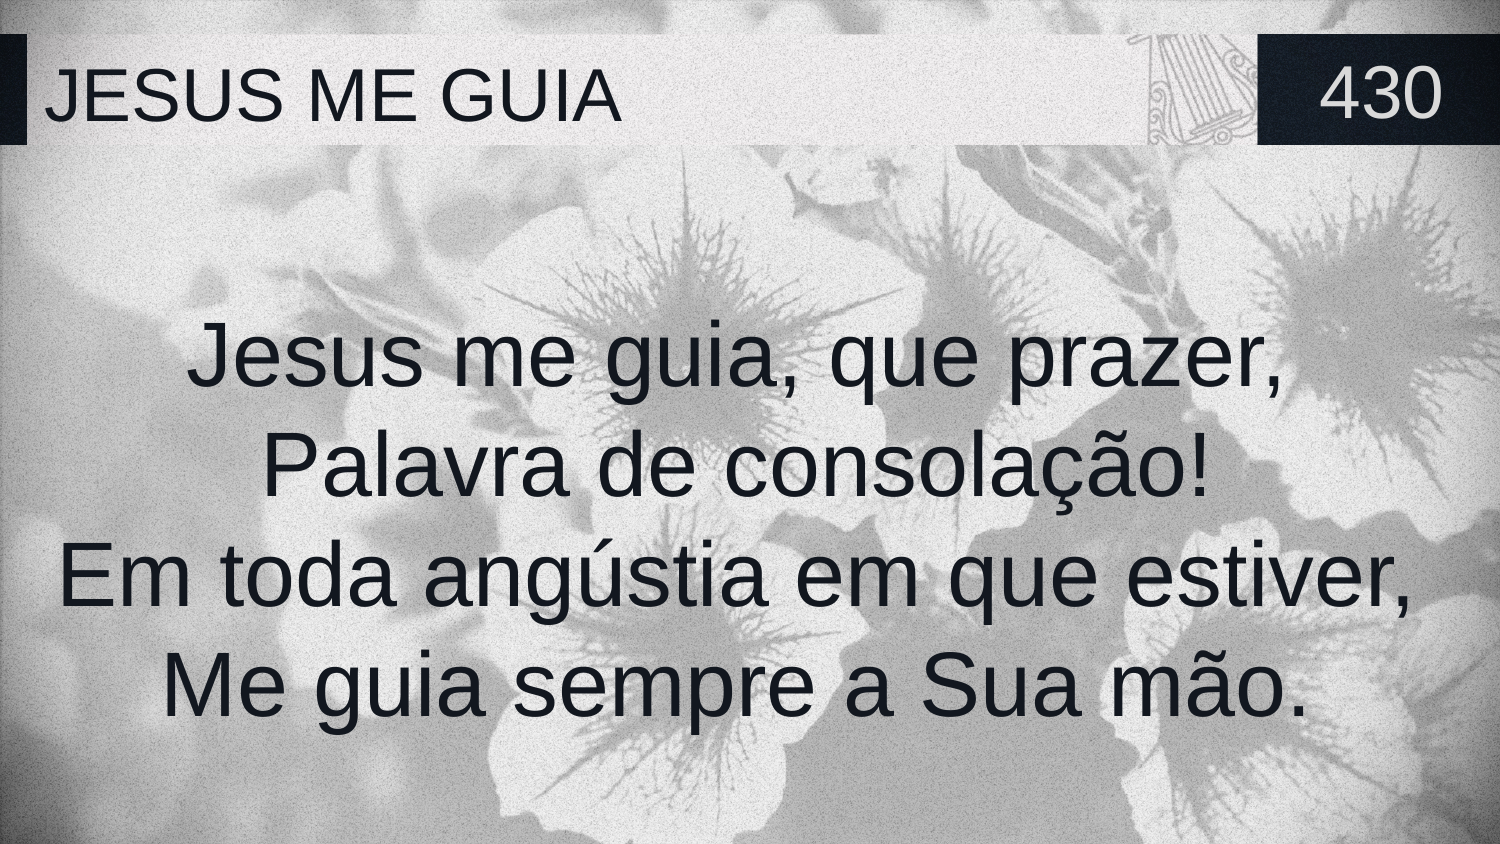

# JESUS ME GUIA
430
Jesus me guia, que prazer,
Palavra de consolação!
Em toda angústia em que estiver,
Me guia sempre a Sua mão.